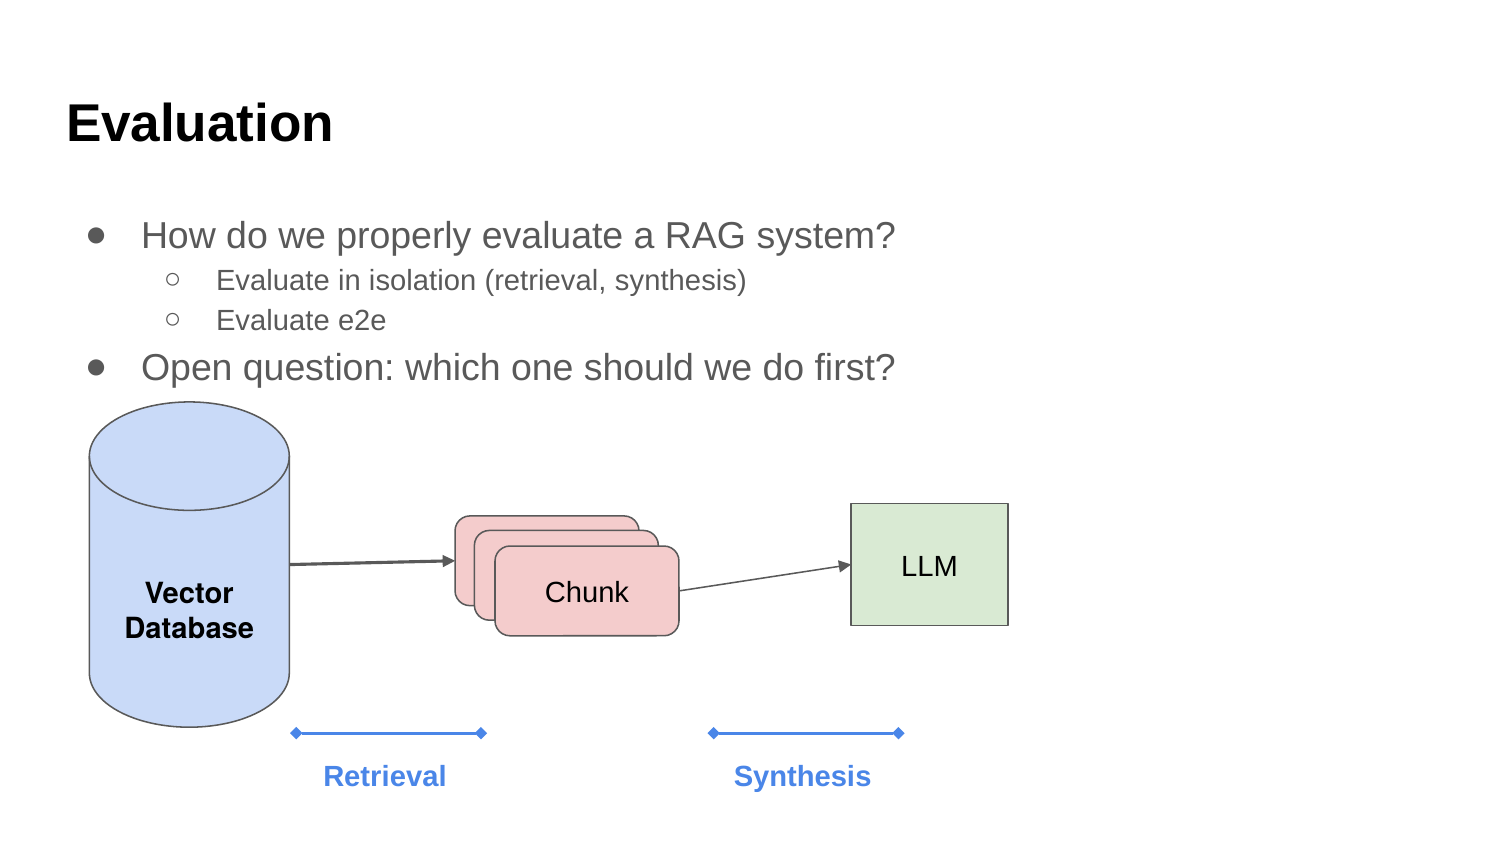

# Evaluation
How do we properly evaluate a RAG system?
Evaluate in isolation (retrieval, synthesis)
Evaluate e2e
Open question: which one should we do first?

Vector Database
LLM
Chunk
Chunk
Chunk
Retrieval
Synthesis